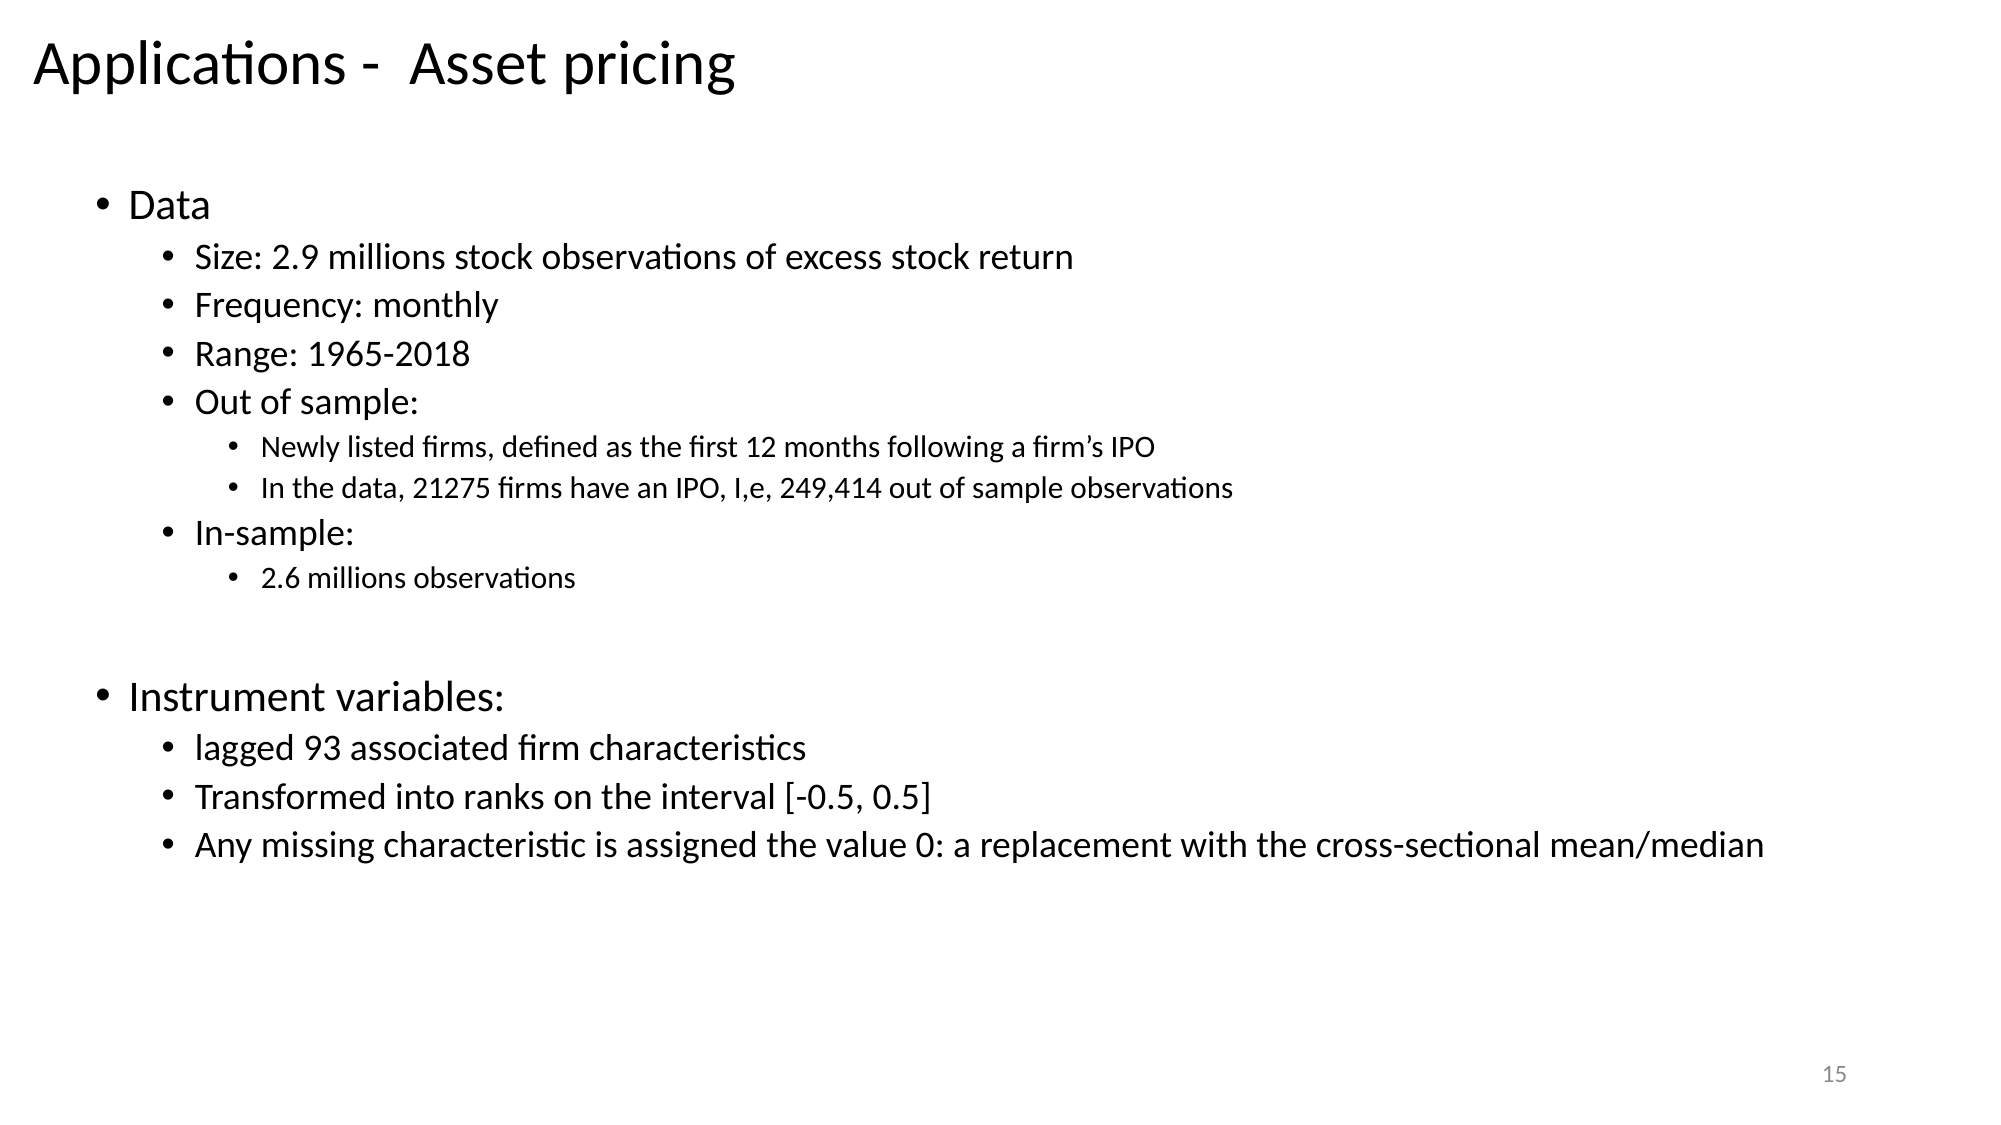

# Applications -  Asset pricing
Data
Size: 2.9 millions stock observations of excess stock return
Frequency: monthly
Range: 1965-2018
Out of sample:
Newly listed firms, defined as the first 12 months following a firm’s IPO
In the data, 21275 firms have an IPO, I,e, 249,414 out of sample observations
In-sample:
2.6 millions observations

Instrument variables:
lagged 93 associated firm characteristics
Transformed into ranks on the interval [-0.5, 0.5]
Any missing characteristic is assigned the value 0: a replacement with the cross-sectional mean/median

15